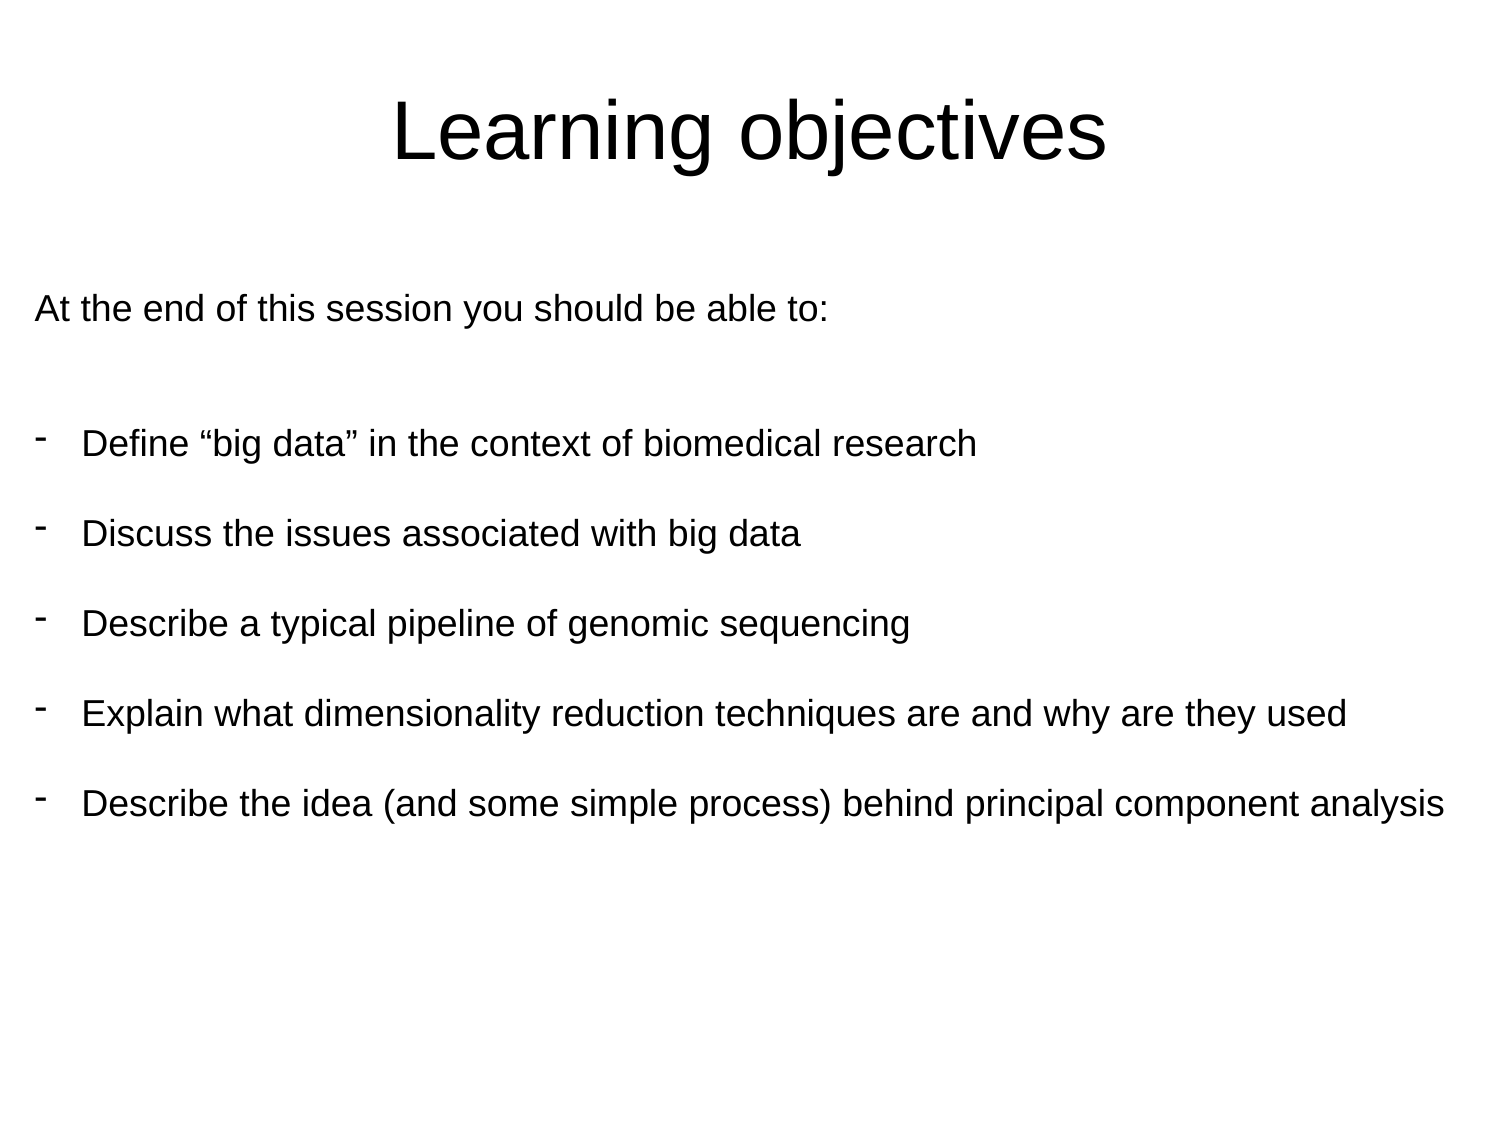

Learning objectives
At the end of this session you should be able to:

Define “big data” in the context of biomedical research

Discuss the issues associated with big data

Describe a typical pipeline of genomic sequencing

Explain what dimensionality reduction techniques are and why are they used

Describe the idea (and some simple process) behind principal component analysis